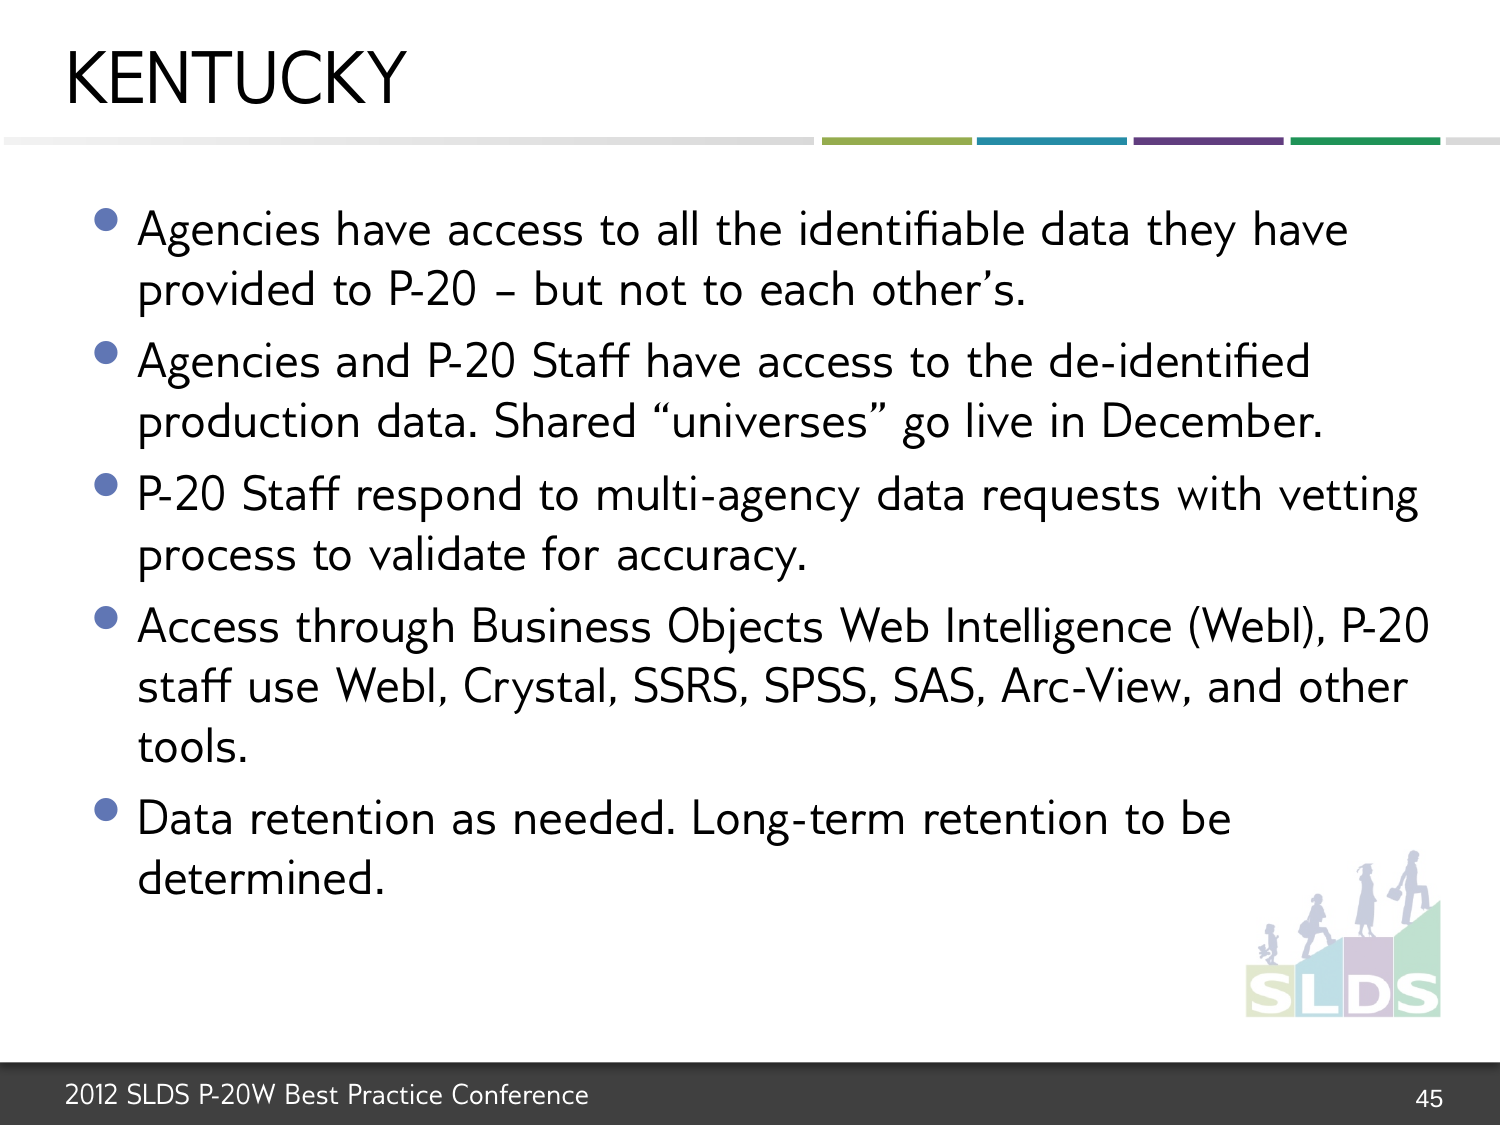

# Kentucky
Agencies have access to all the identifiable data they have provided to P-20 – but not to each other’s.
Agencies and P-20 Staff have access to the de-identified production data. Shared “universes” go live in December.
P-20 Staff respond to multi-agency data requests with vetting process to validate for accuracy.
Access through Business Objects Web Intelligence (WebI), P-20 staff use WebI, Crystal, SSRS, SPSS, SAS, Arc-View, and other tools.
Data retention as needed. Long-term retention to be determined.

45